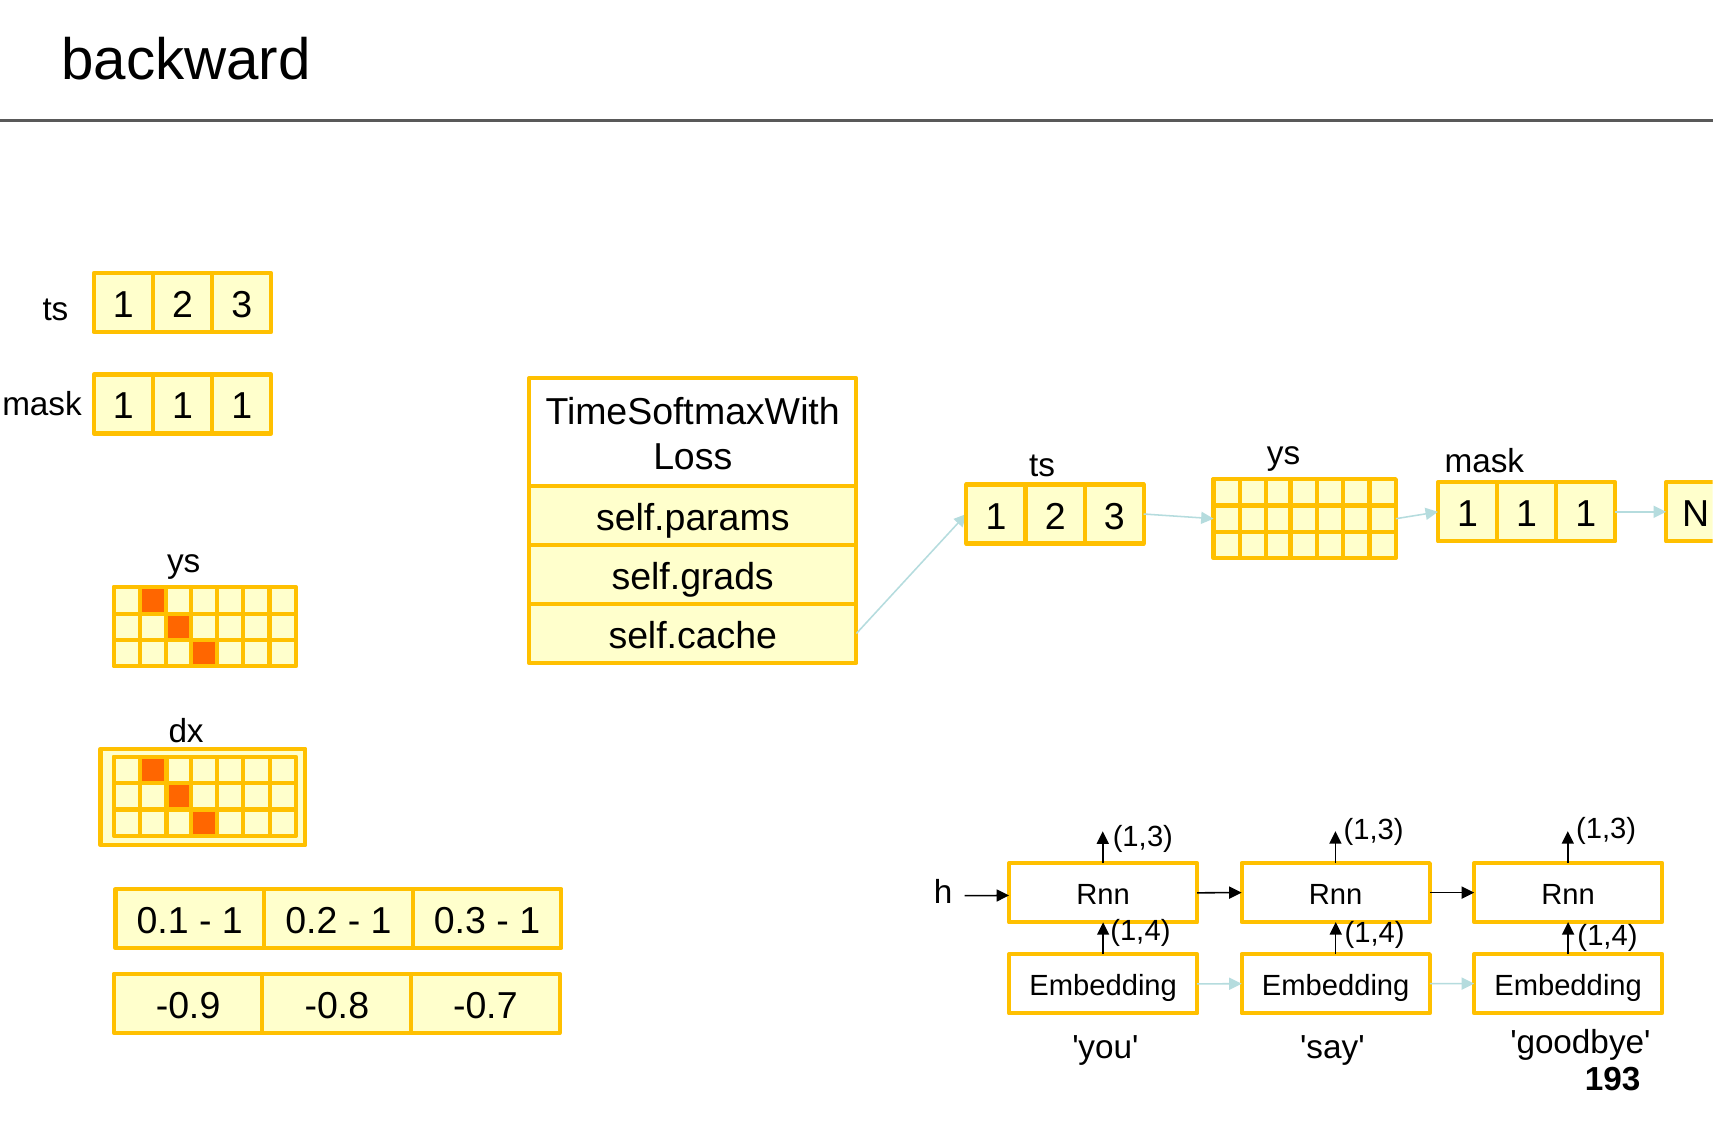

backward
1
2
3
ts
1
1
1
mask
TimeSoftmaxWithLoss
ys

mask
ts
1
1
1
N
T
V
1
2
3
self.params
ys

self.grads
self.cache
dx

(1,3)
(1,3)

(1,3)
h
Rnn
Rnn
Rnn
0.1 - 1
0.2 - 1
0.3 - 1
(1,4)
(1,4)
(1,4)
Embedding
Embedding
Embedding
-0.9
-0.8
-0.7
'goodbye'
'you'
'say'